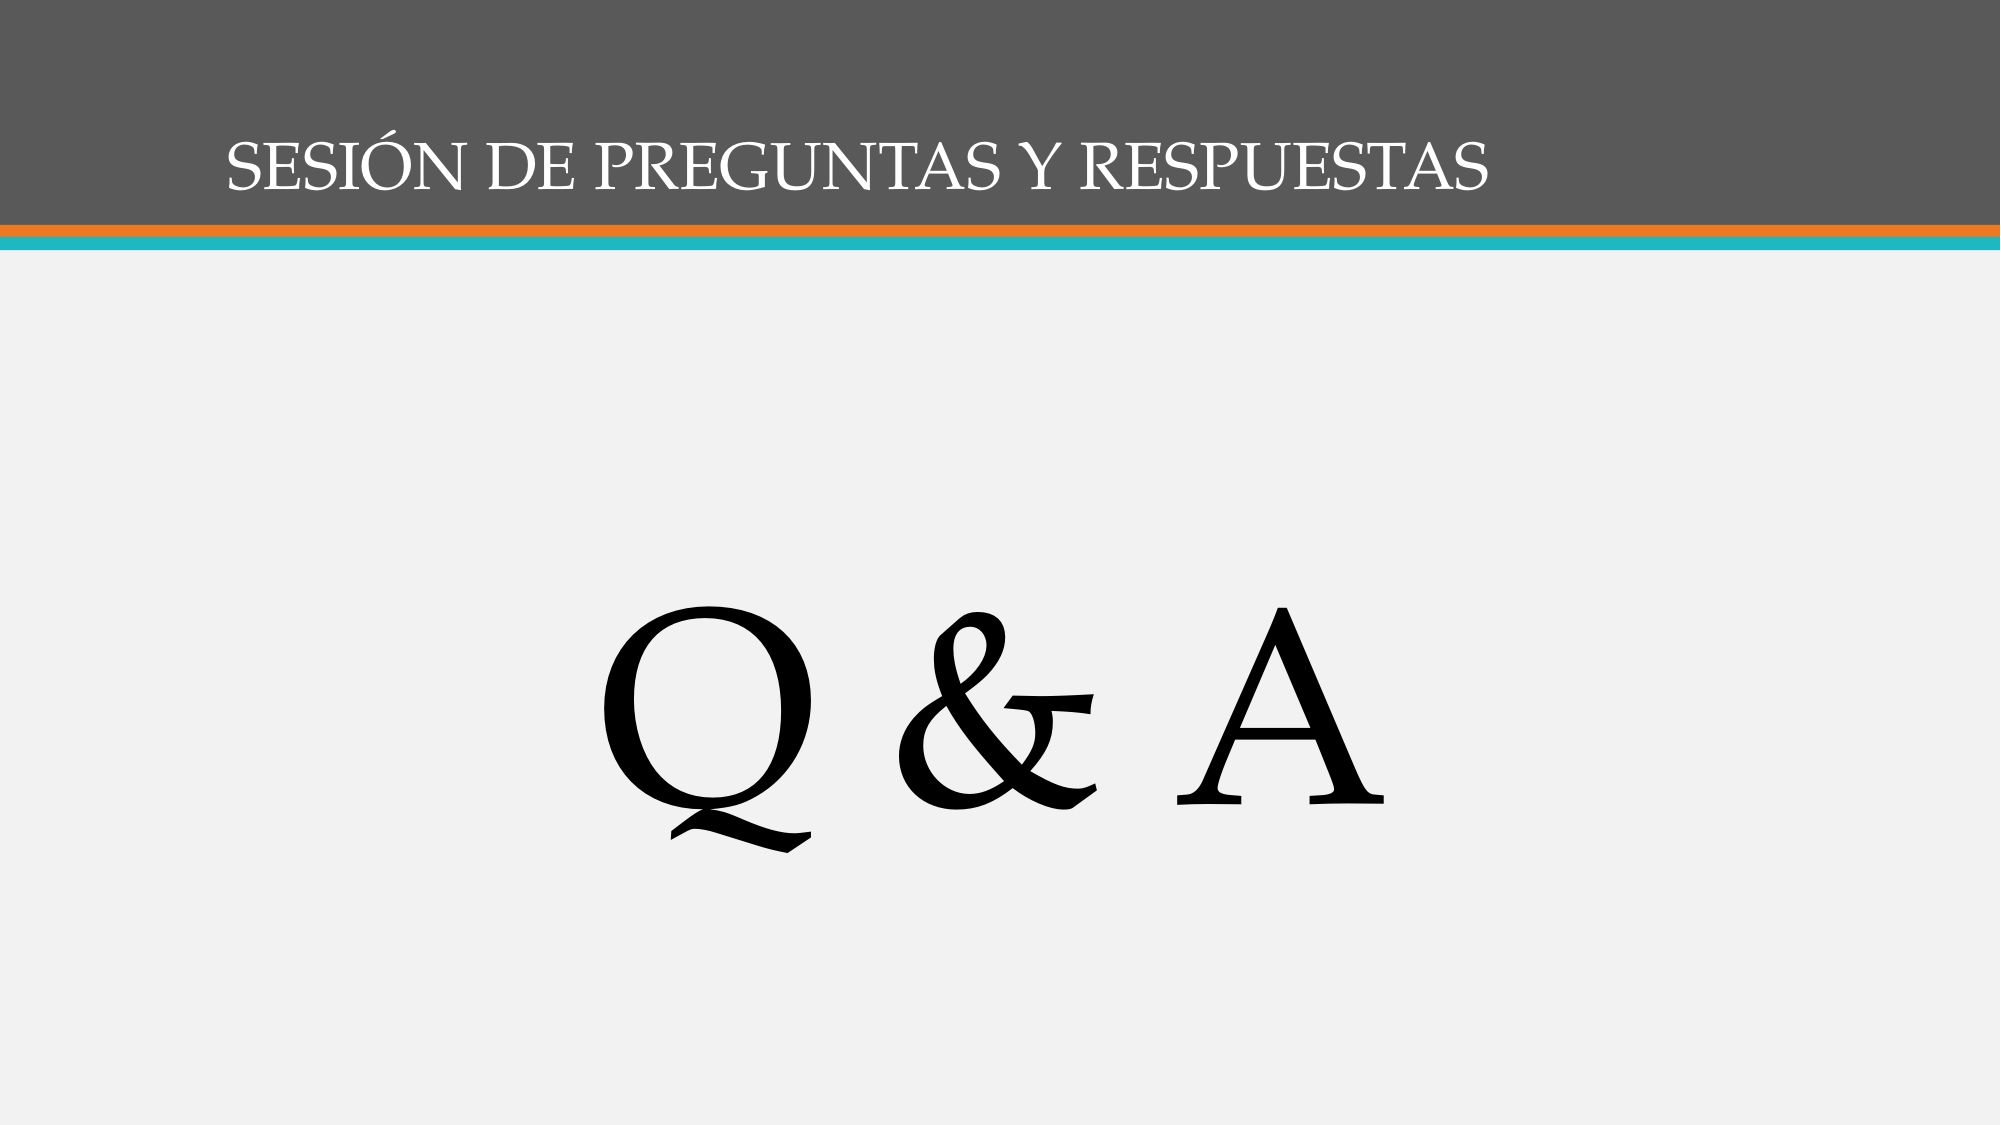

# SESIÓN DE PREGUNTAS Y RESPUESTAS
Q & A